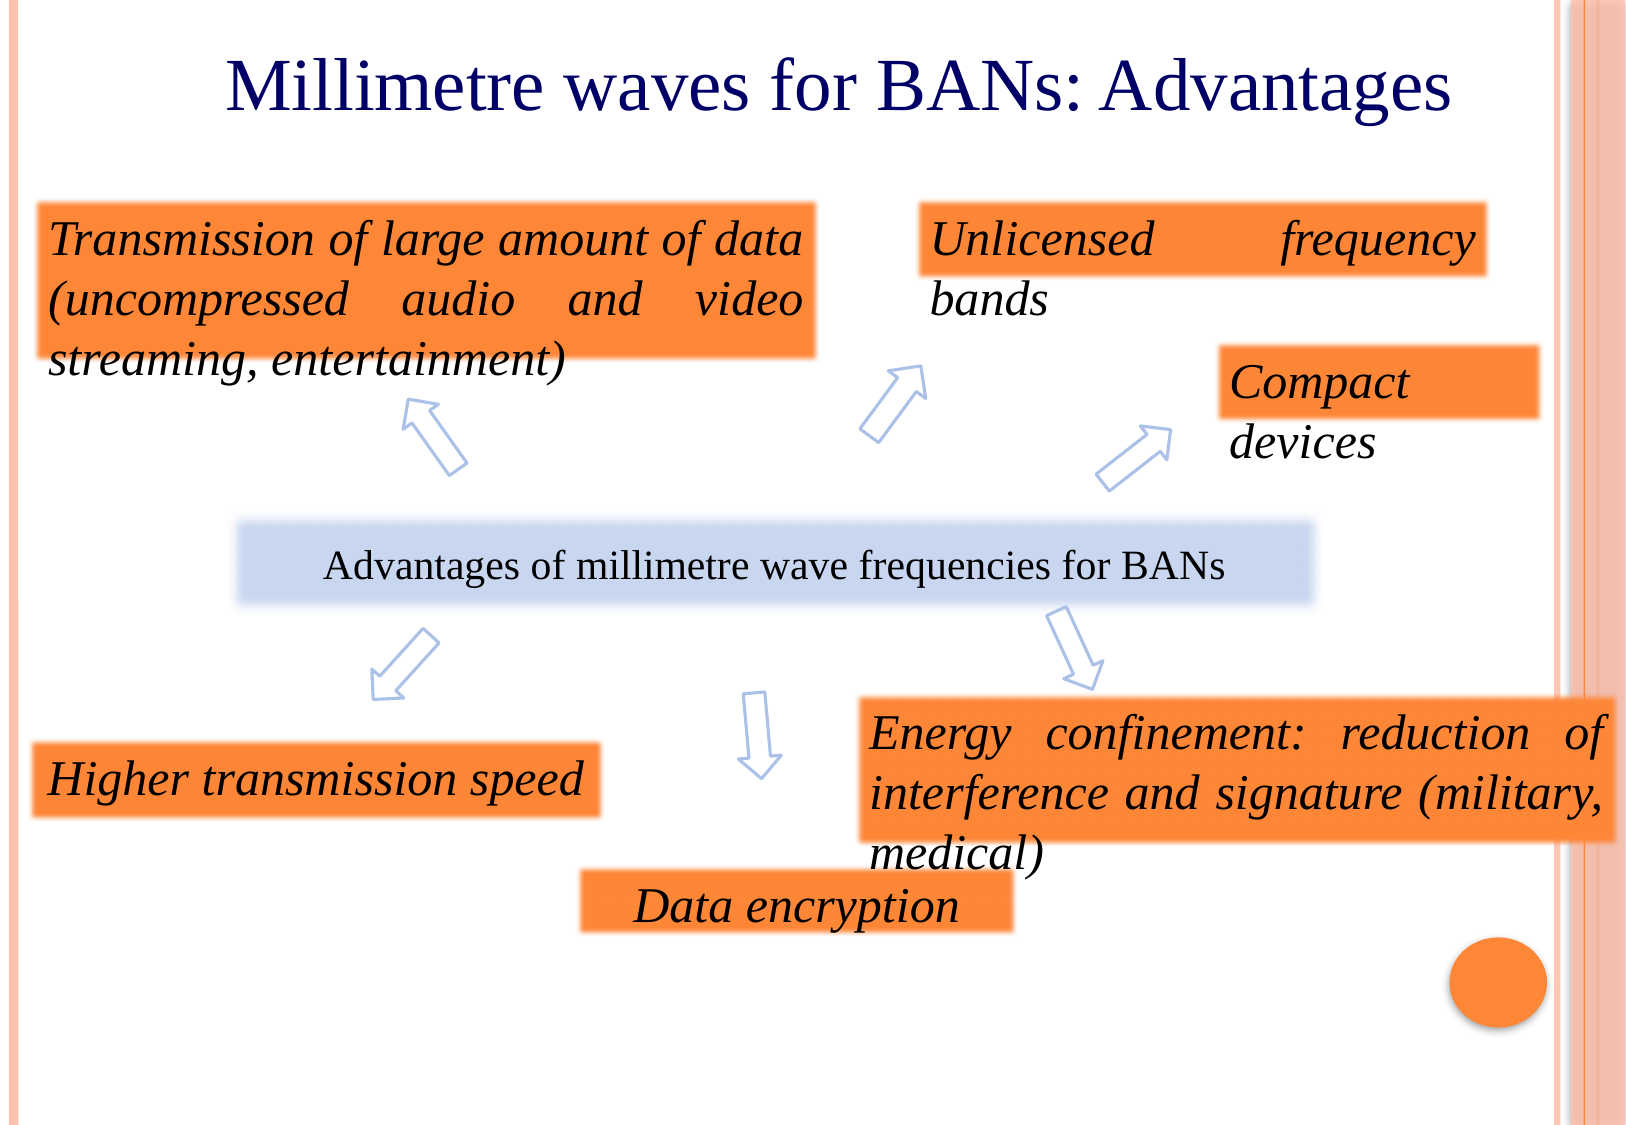

Millimetre waves for BANs: Advantages
Transmission of large amount of data (uncompressed audio and video streaming, entertainment)

Unlicensed frequency bands

Compact devices

Advantages of millimetre wave frequencies for BANs

Energy confinement: reduction of interference and signature (military, medical)

Higher transmission speed

Data encryption